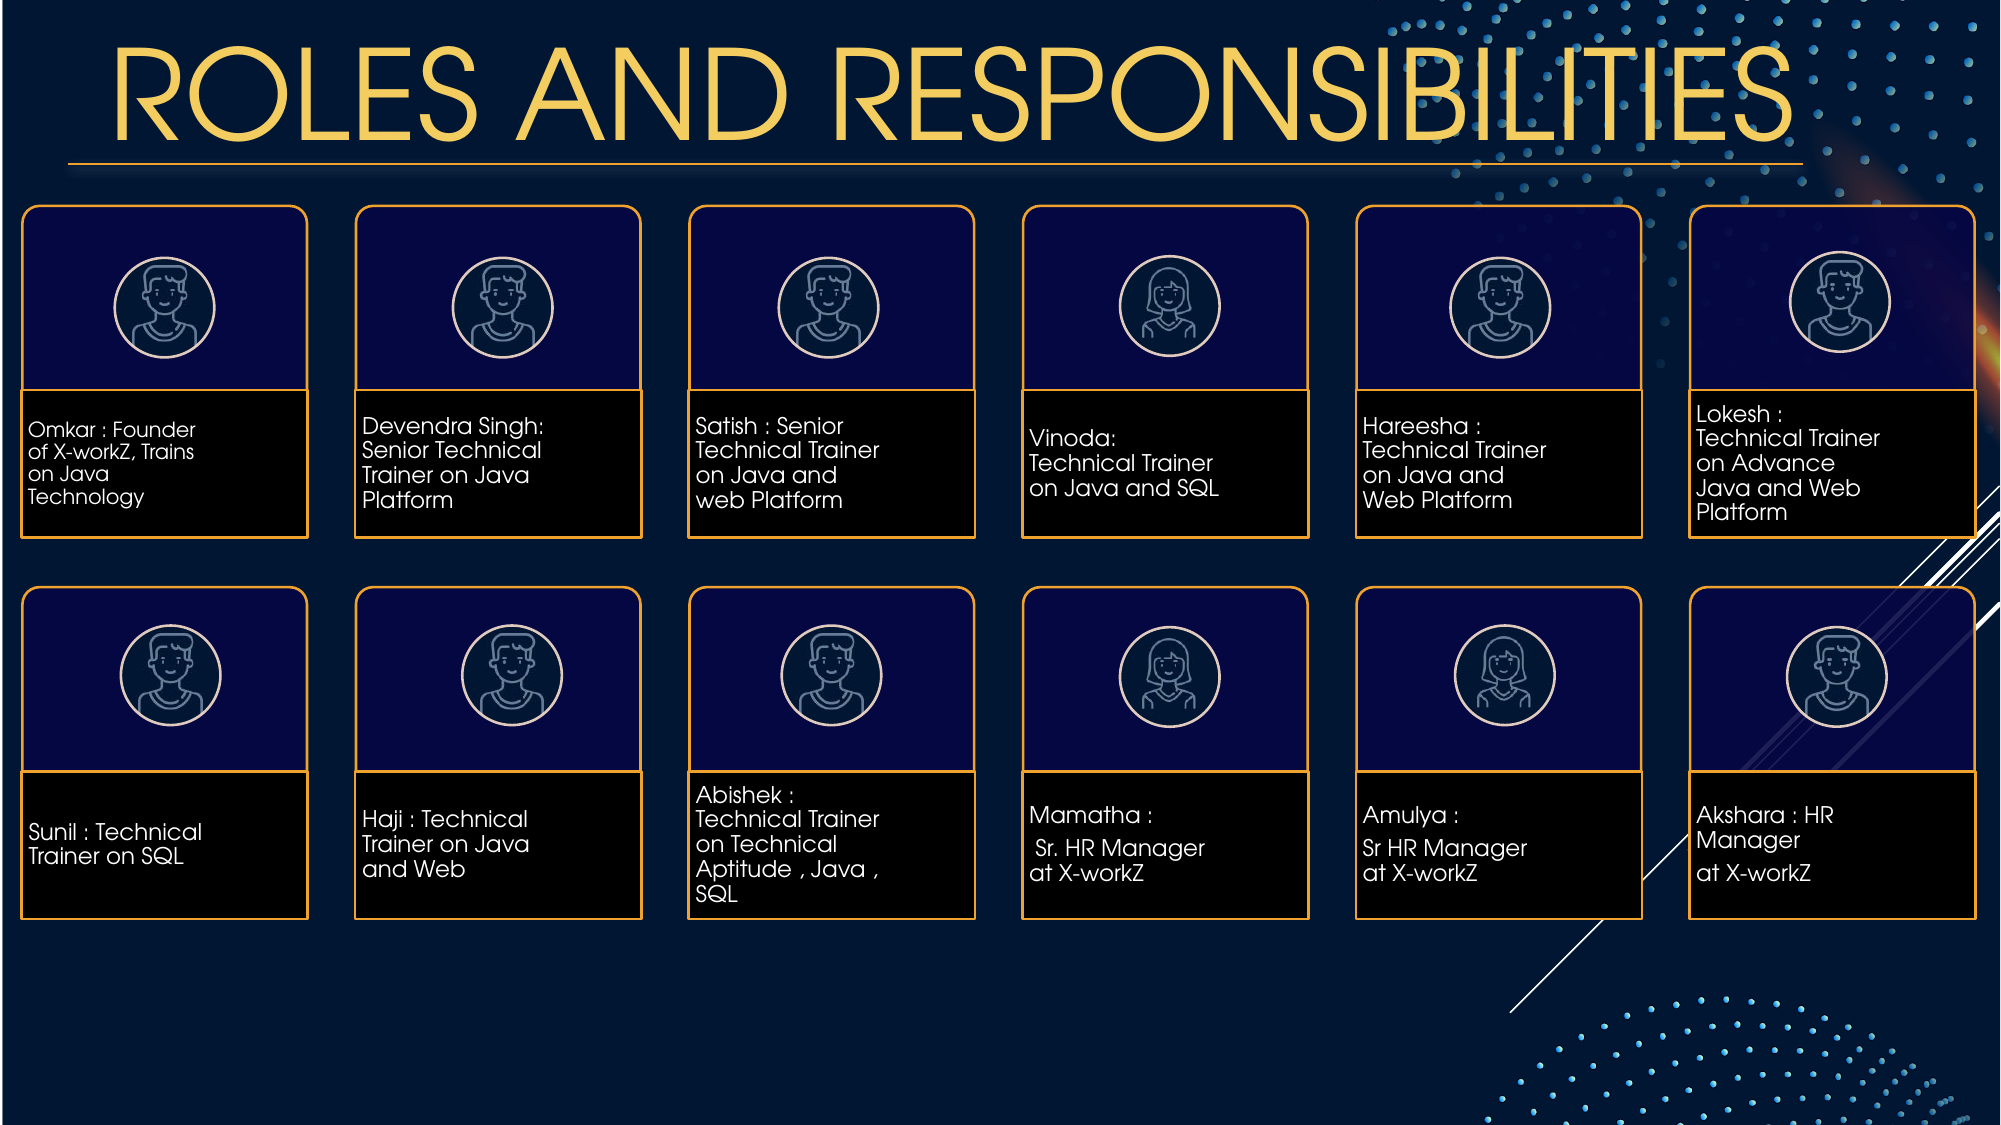

# Roles and responsibilities
Omkar : Founder of X-workZ, Trains on Java Technology
Devendra Singh: Senior Technical Trainer on Java Platform
Satish : Senior Technical Trainer on Java and web Platform
Vinoda: Technical Trainer on Java and SQL
Hareesha : Technical Trainer on Java and Web Platform
Lokesh : Technical Trainer on Advance Java and Web Platform
Sunil : Technical Trainer on SQL
Haji : Technical Trainer on Java and Web
Abishek : Technical Trainer on Technical Aptitude , Java , SQL
Mamatha :
 Sr. HR Manager at X-workZ
Amulya :
Sr HR Manager at X-workZ
Akshara : HR Manager
at X-workZ